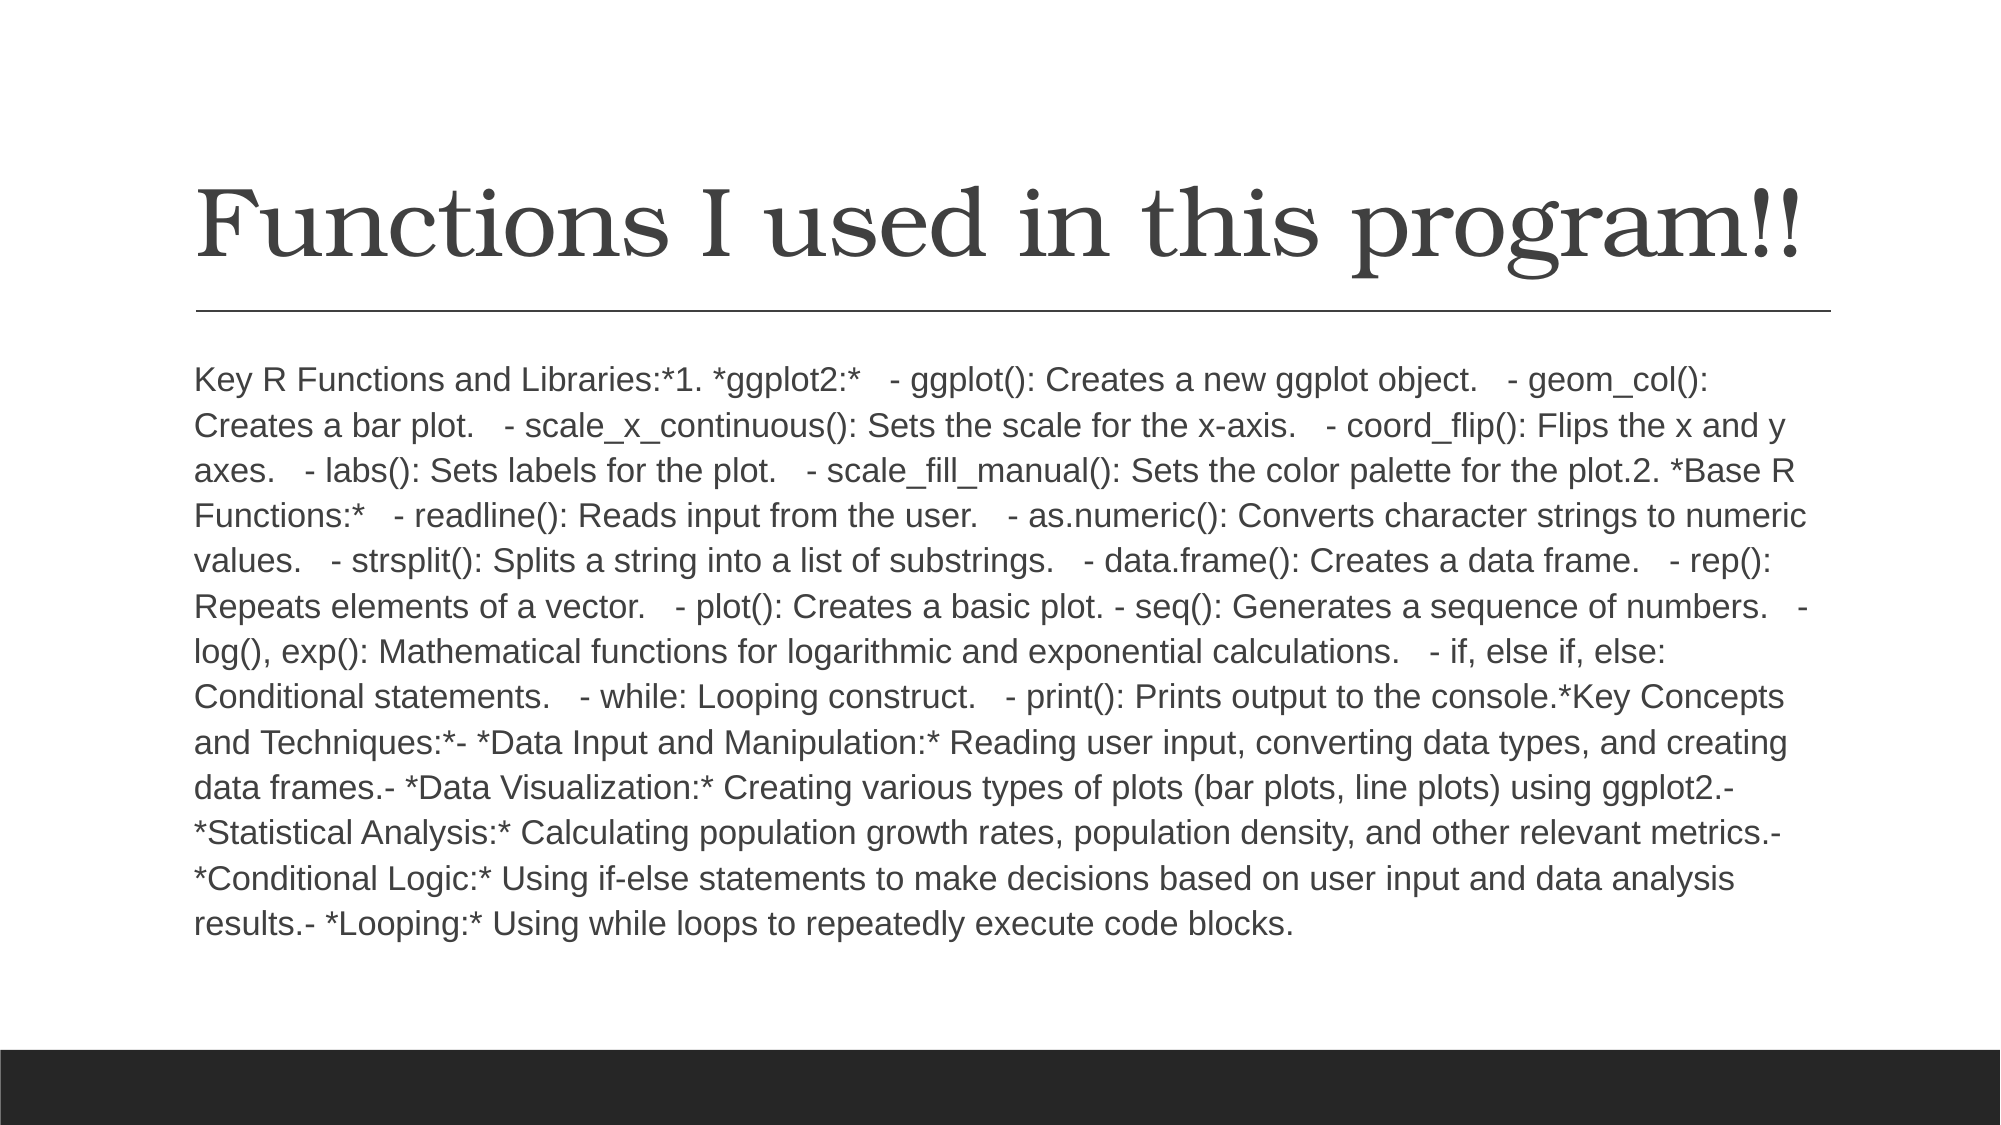

# Functions I used in this program!!
Key R Functions and Libraries:*1. *ggplot2:*   - ggplot(): Creates a new ggplot object.   - geom_col(): Creates a bar plot.   - scale_x_continuous(): Sets the scale for the x-axis.   - coord_flip(): Flips the x and y axes.   - labs(): Sets labels for the plot.   - scale_fill_manual(): Sets the color palette for the plot.2. *Base R Functions:*   - readline(): Reads input from the user.   - as.numeric(): Converts character strings to numeric values.   - strsplit(): Splits a string into a list of substrings.   - data.frame(): Creates a data frame.   - rep(): Repeats elements of a vector.   - plot(): Creates a basic plot. - seq(): Generates a sequence of numbers.   - log(), exp(): Mathematical functions for logarithmic and exponential calculations.   - if, else if, else: Conditional statements.   - while: Looping construct.   - print(): Prints output to the console.*Key Concepts and Techniques:*- *Data Input and Manipulation:* Reading user input, converting data types, and creating data frames.- *Data Visualization:* Creating various types of plots (bar plots, line plots) using ggplot2.- *Statistical Analysis:* Calculating population growth rates, population density, and other relevant metrics.- *Conditional Logic:* Using if-else statements to make decisions based on user input and data analysis results.- *Looping:* Using while loops to repeatedly execute code blocks.